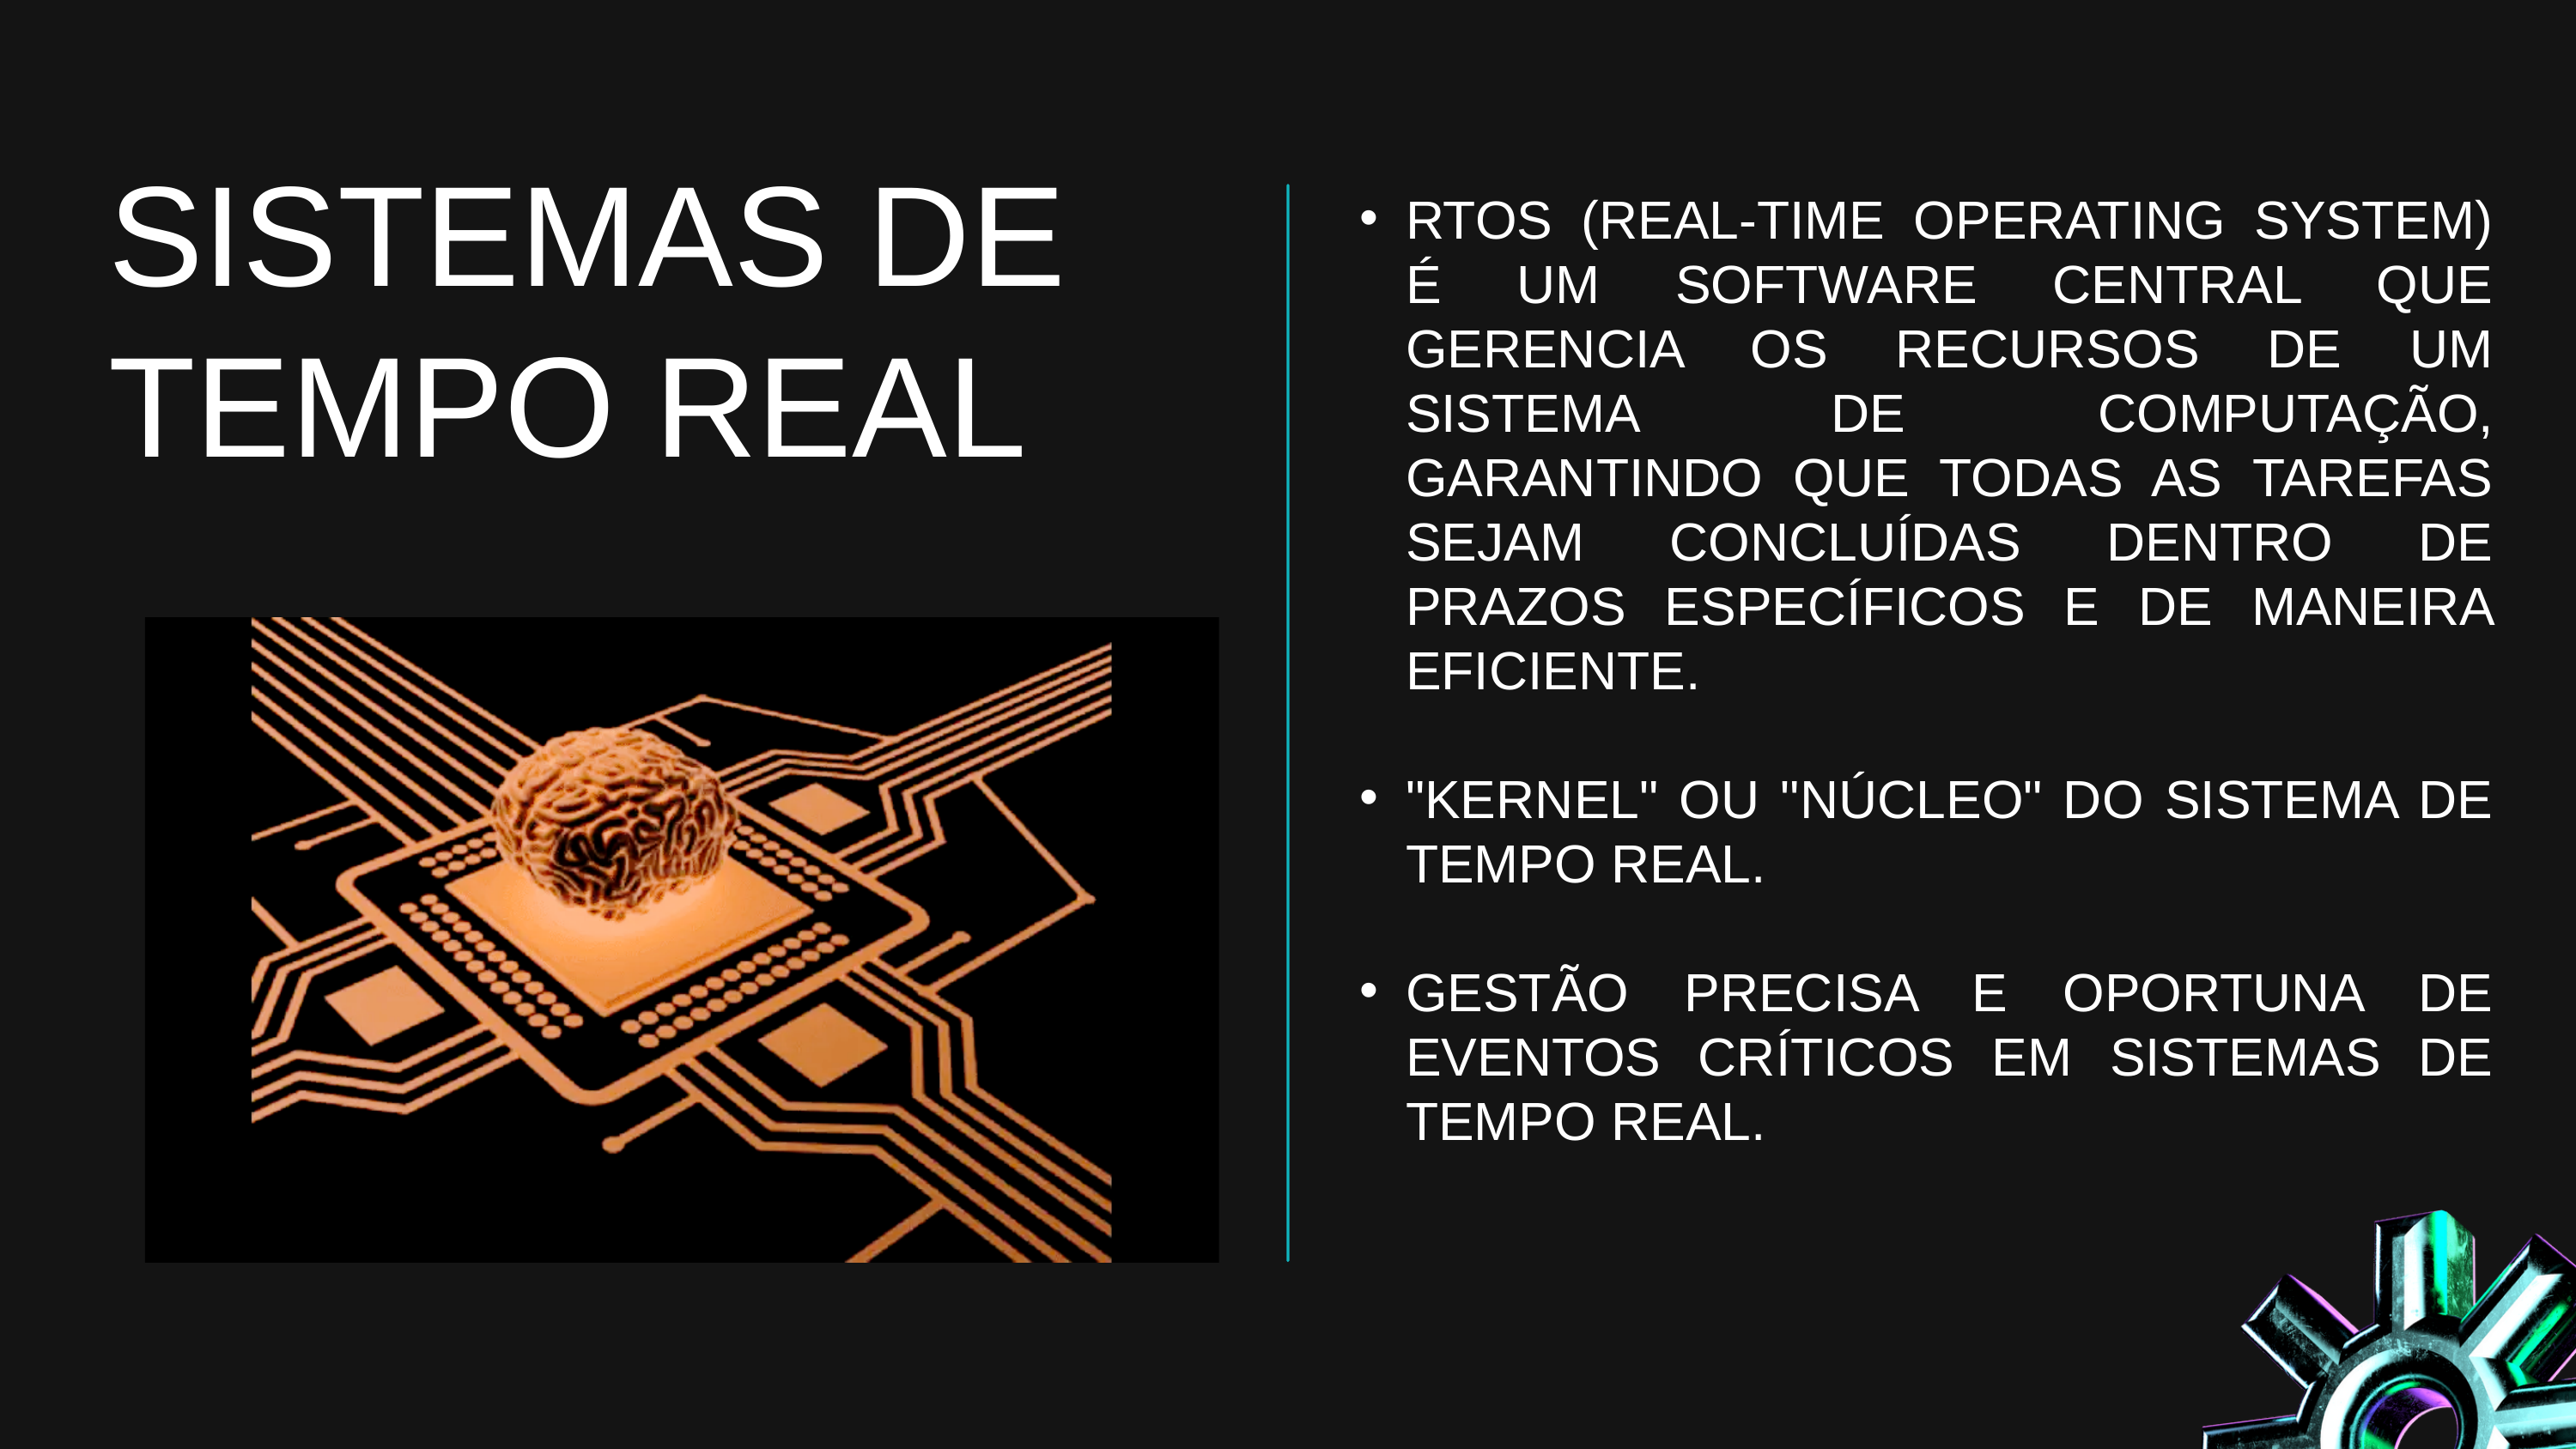

SISTEMAS DE TEMPO REAL

RTOS (REAL-TIME OPERATING SYSTEM) É UM SOFTWARE CENTRAL QUE GERENCIA OS RECURSOS DE UM SISTEMA DE COMPUTAÇÃO, GARANTINDO QUE TODAS AS TAREFAS SEJAM CONCLUÍDAS DENTRO DE PRAZOS ESPECÍFICOS E DE MANEIRA EFICIENTE.

"KERNEL" OU "NÚCLEO" DO SISTEMA DE TEMPO REAL.

GESTÃO PRECISA E OPORTUNA DE EVENTOS CRÍTICOS EM SISTEMAS DE TEMPO REAL.